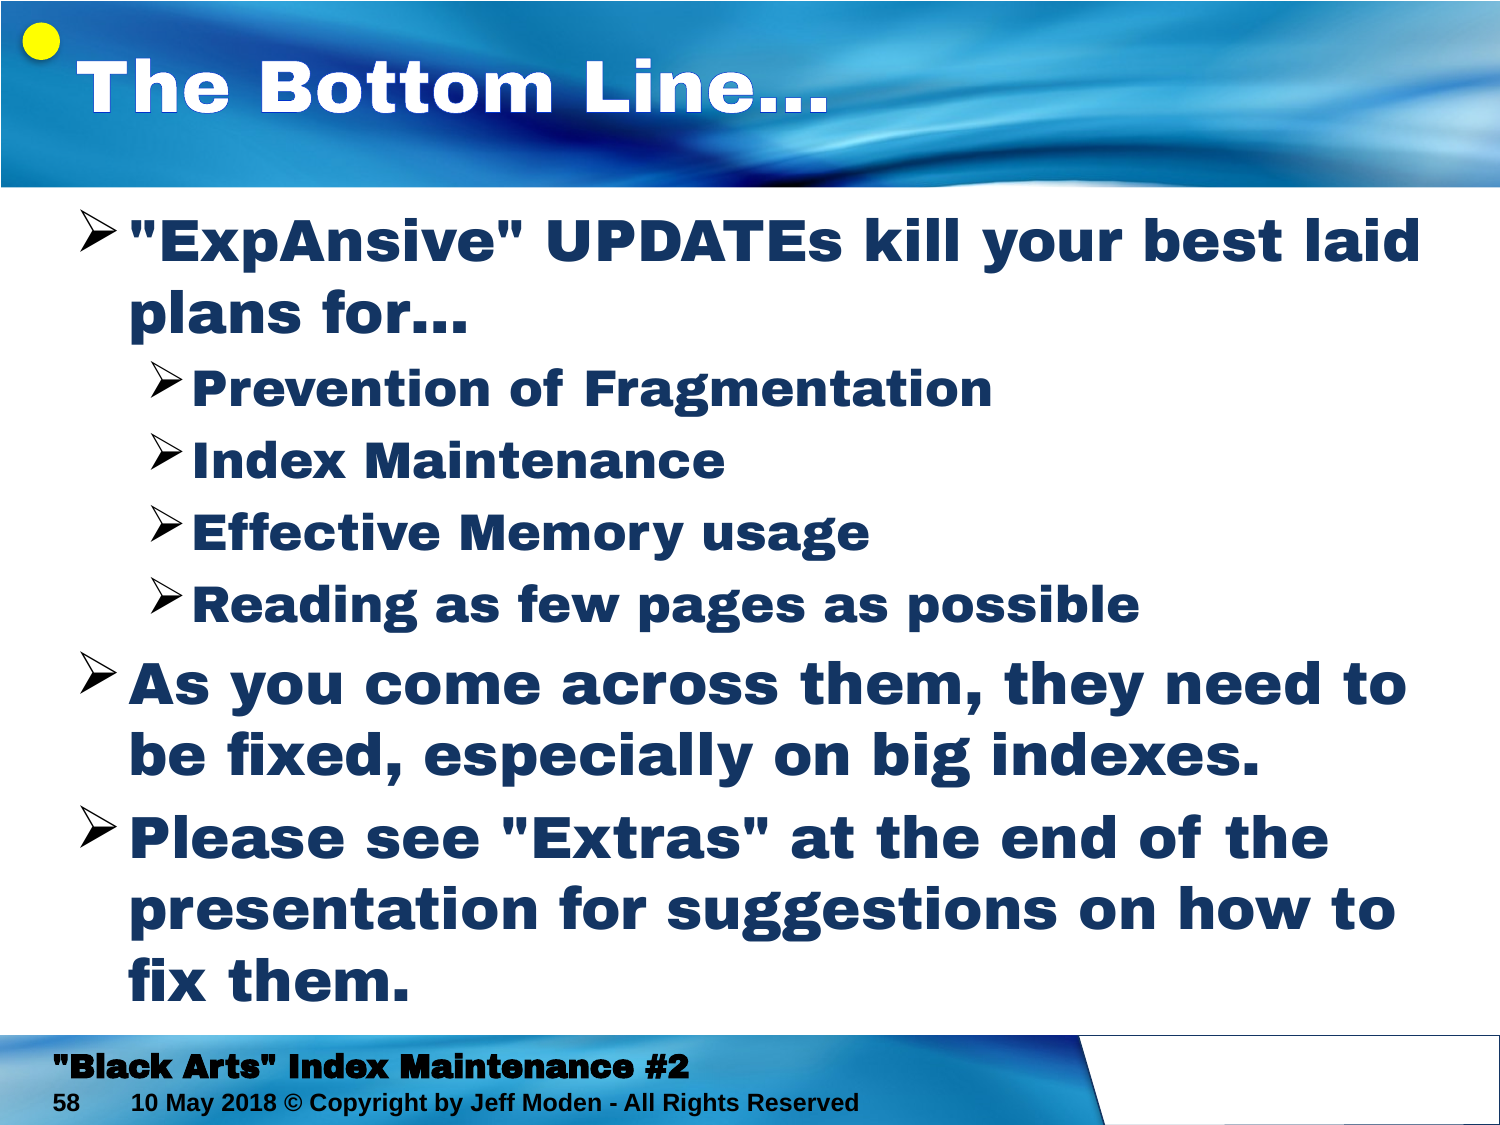

# The Bottom Line…

"ExpAnsive" UPDATEs kill your best laid plans for…
Prevention of Fragmentation
Index Maintenance
Effective Memory usage
Reading as few pages as possible
As you come across them, they need to be fixed, especially on big indexes.
Please see "Extras" at the end of the presentation for suggestions on how to fix them.
"Black Arts" Index Maintenance #2
58
10 May 2018 © Copyright by Jeff Moden - All Rights Reserved